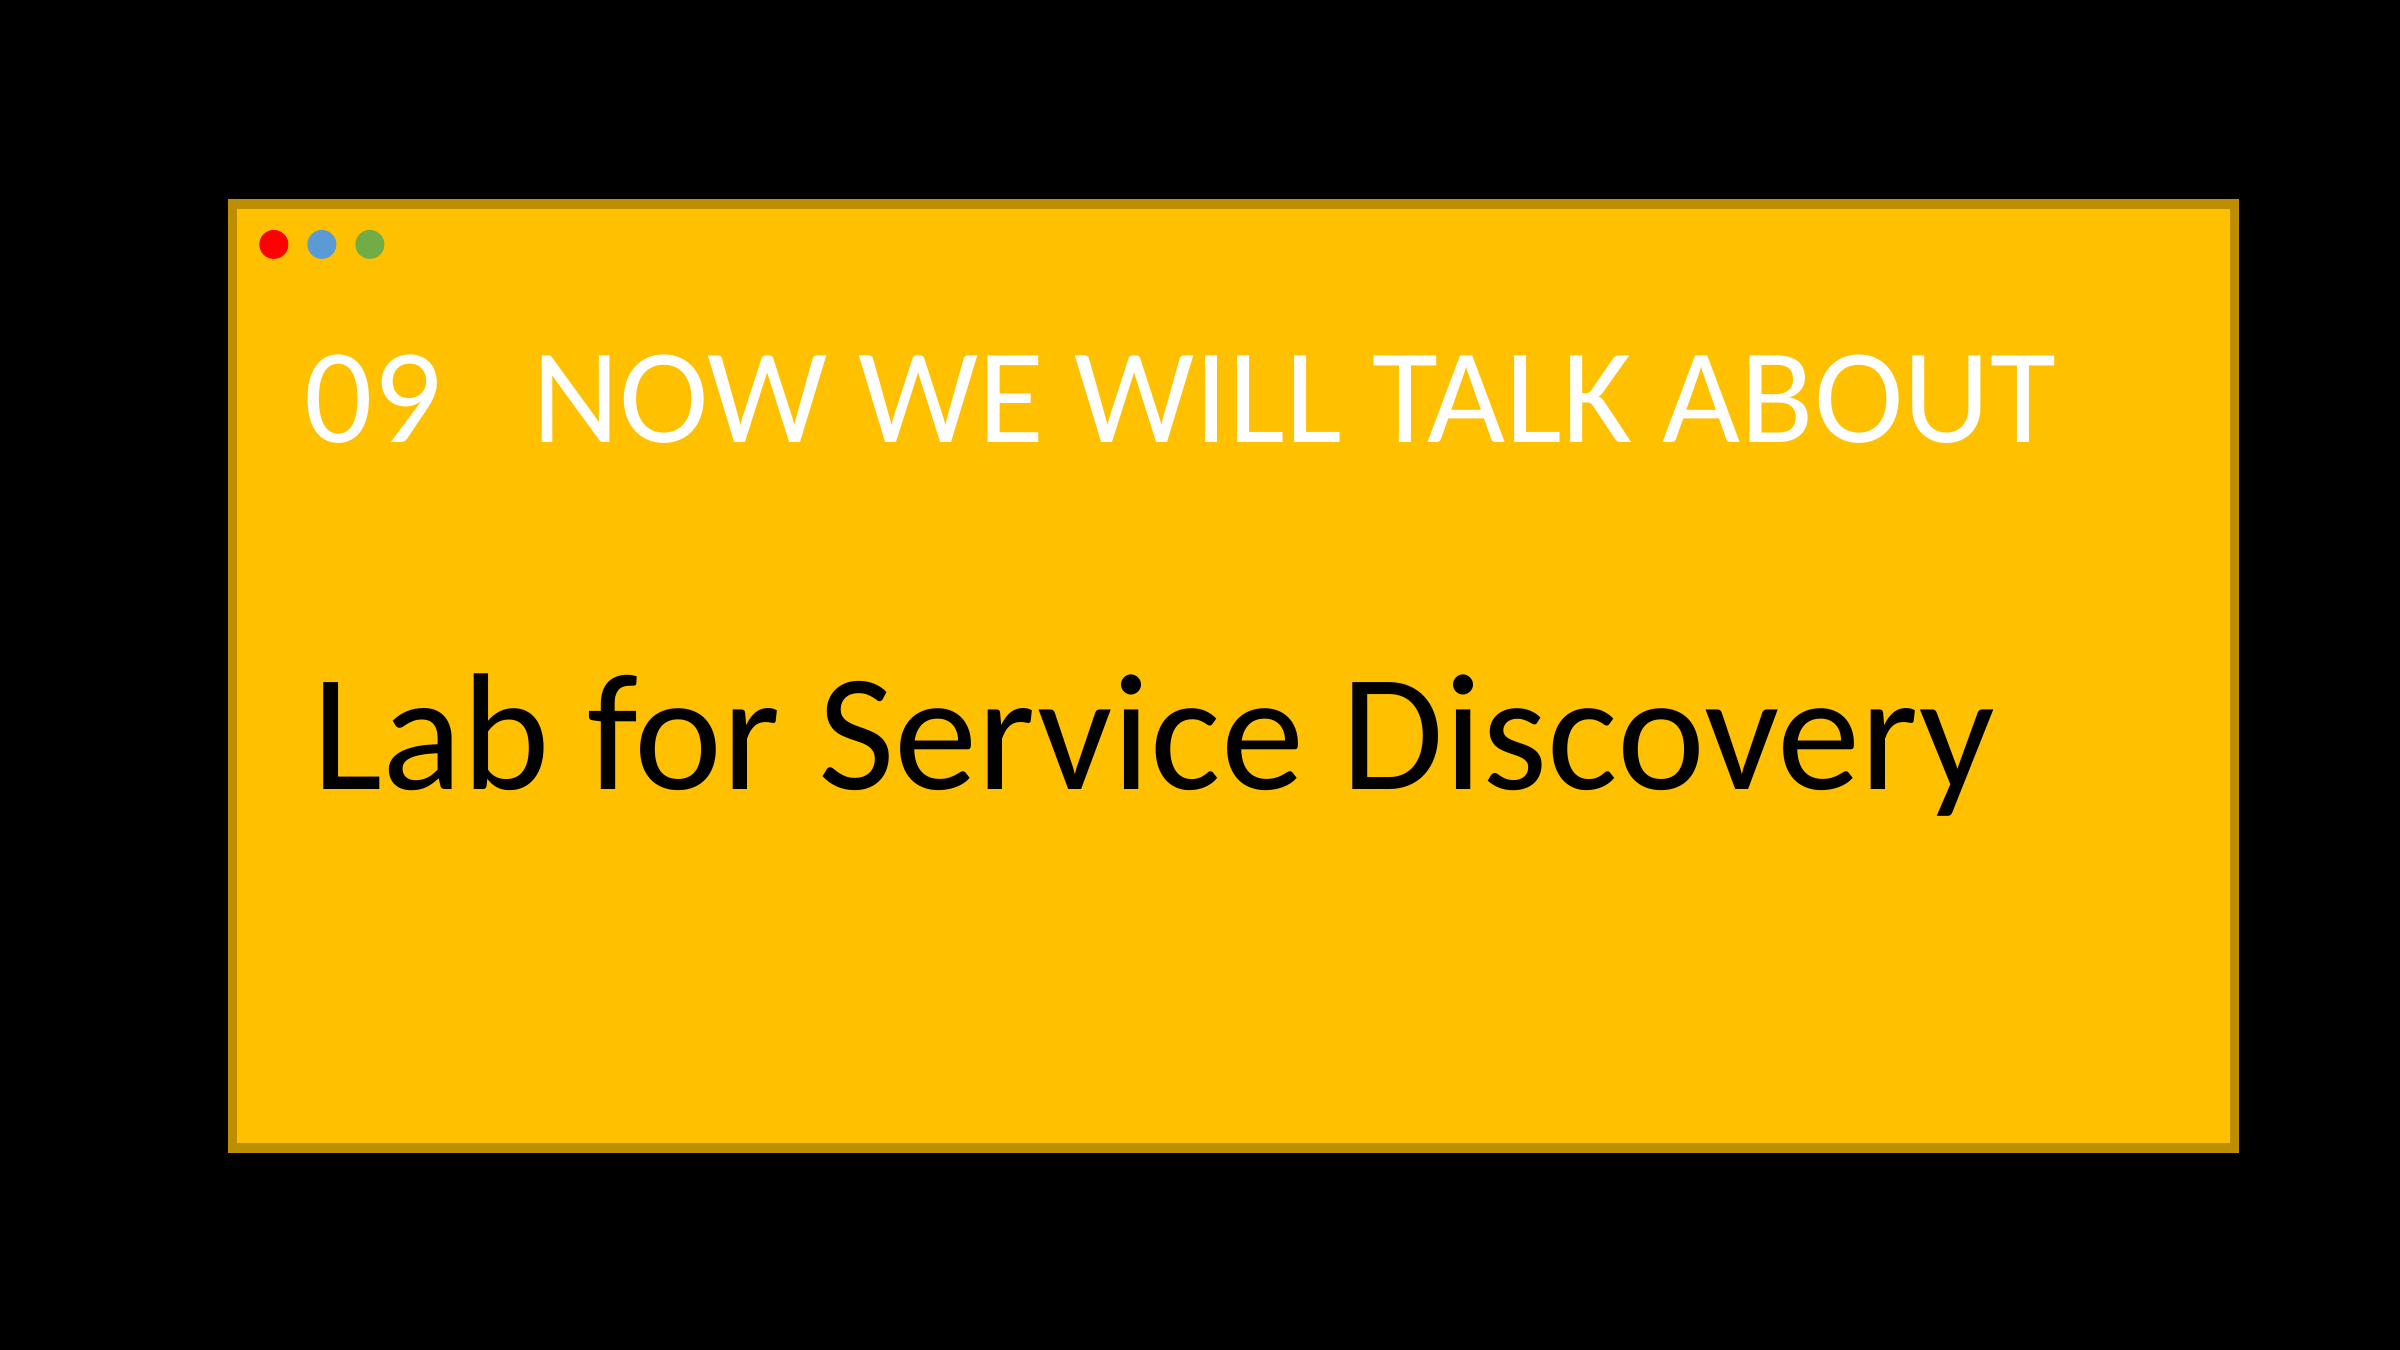

09   NOW WE WILL TALK ABOUT
Lab for Service Discovery